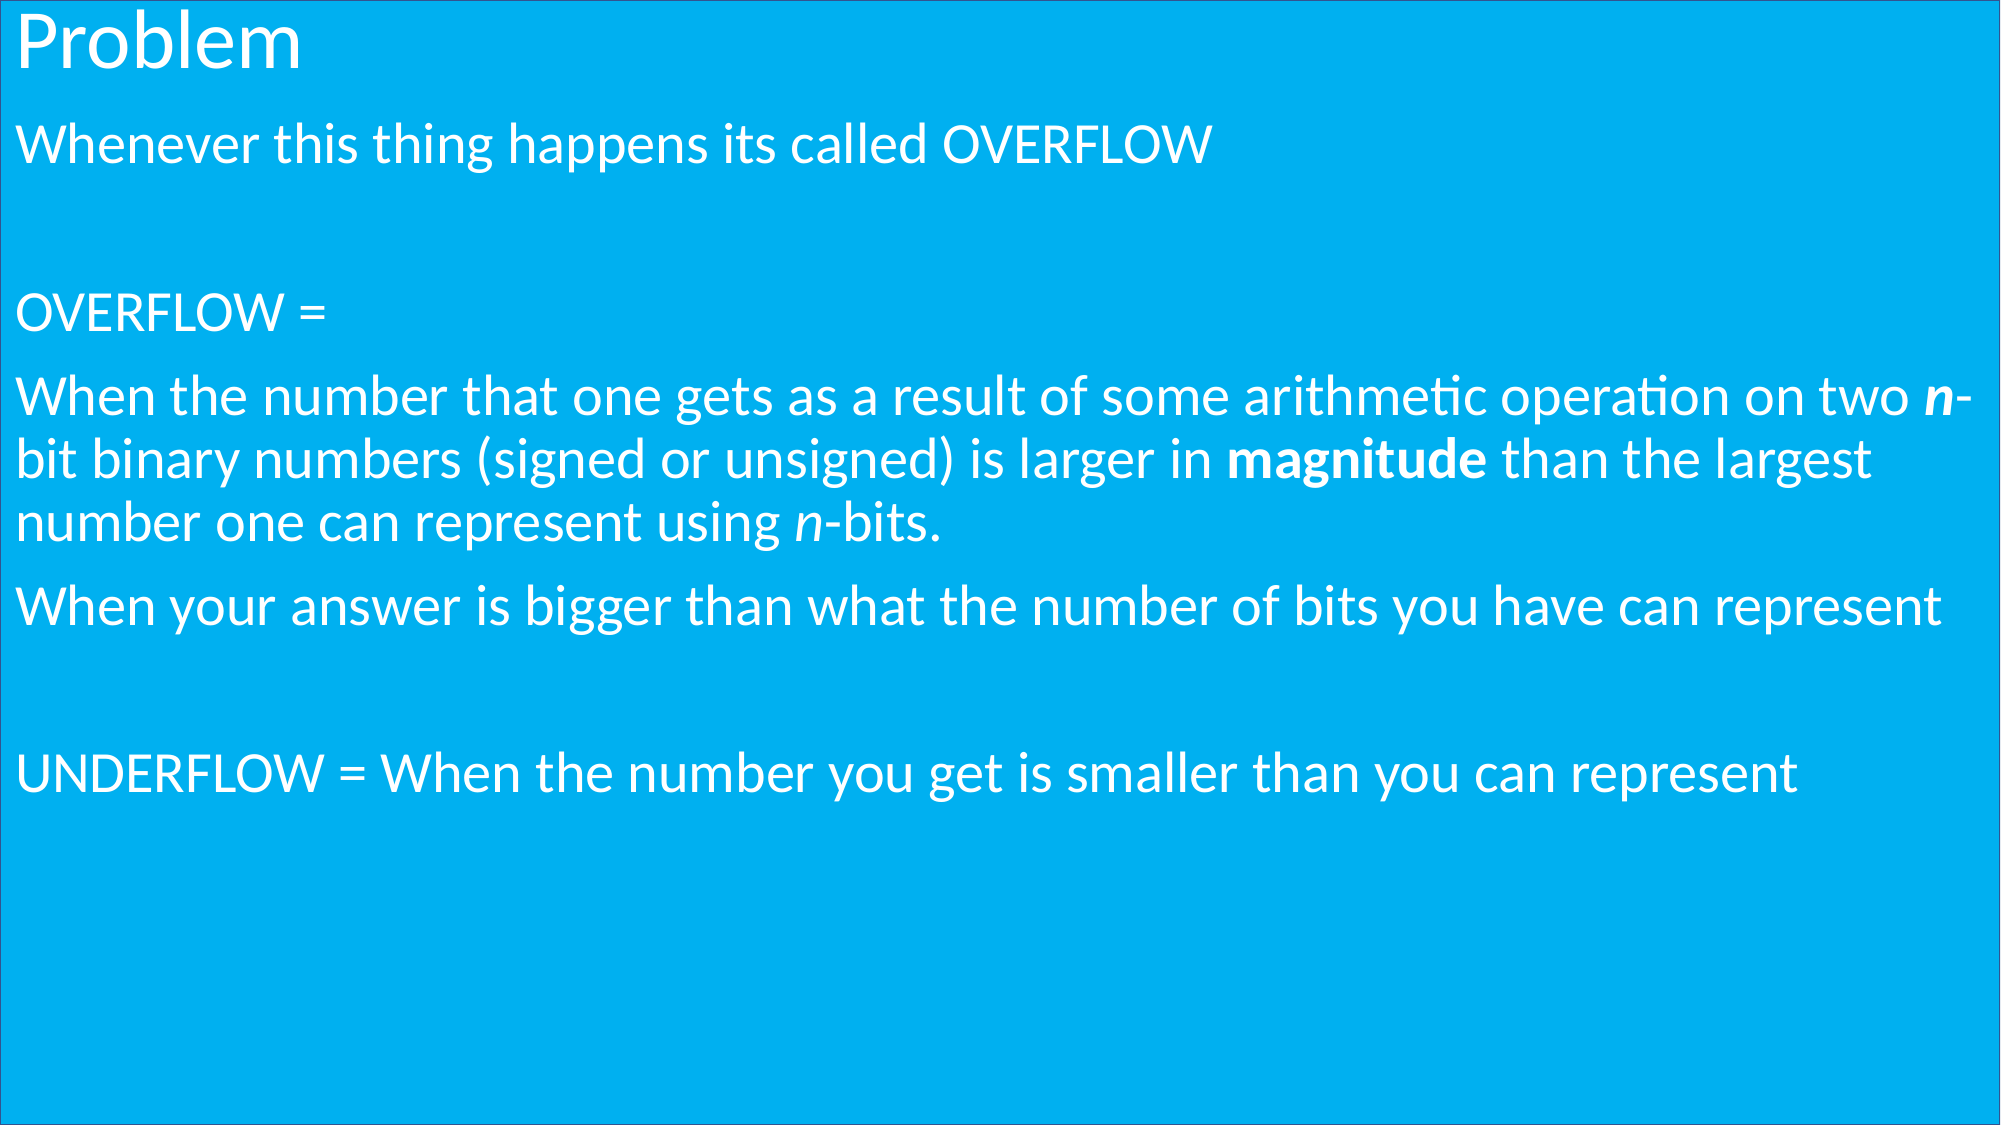

# Problem
Whenever this thing happens its called OVERFLOW

OVERFLOW =
When the number that one gets as a result of some arithmetic operation on two n-bit binary numbers (signed or unsigned) is larger in magnitude than the largest number one can represent using n-bits.
When your answer is bigger than what the number of bits you have can represent

UNDERFLOW = When the number you get is smaller than you can represent